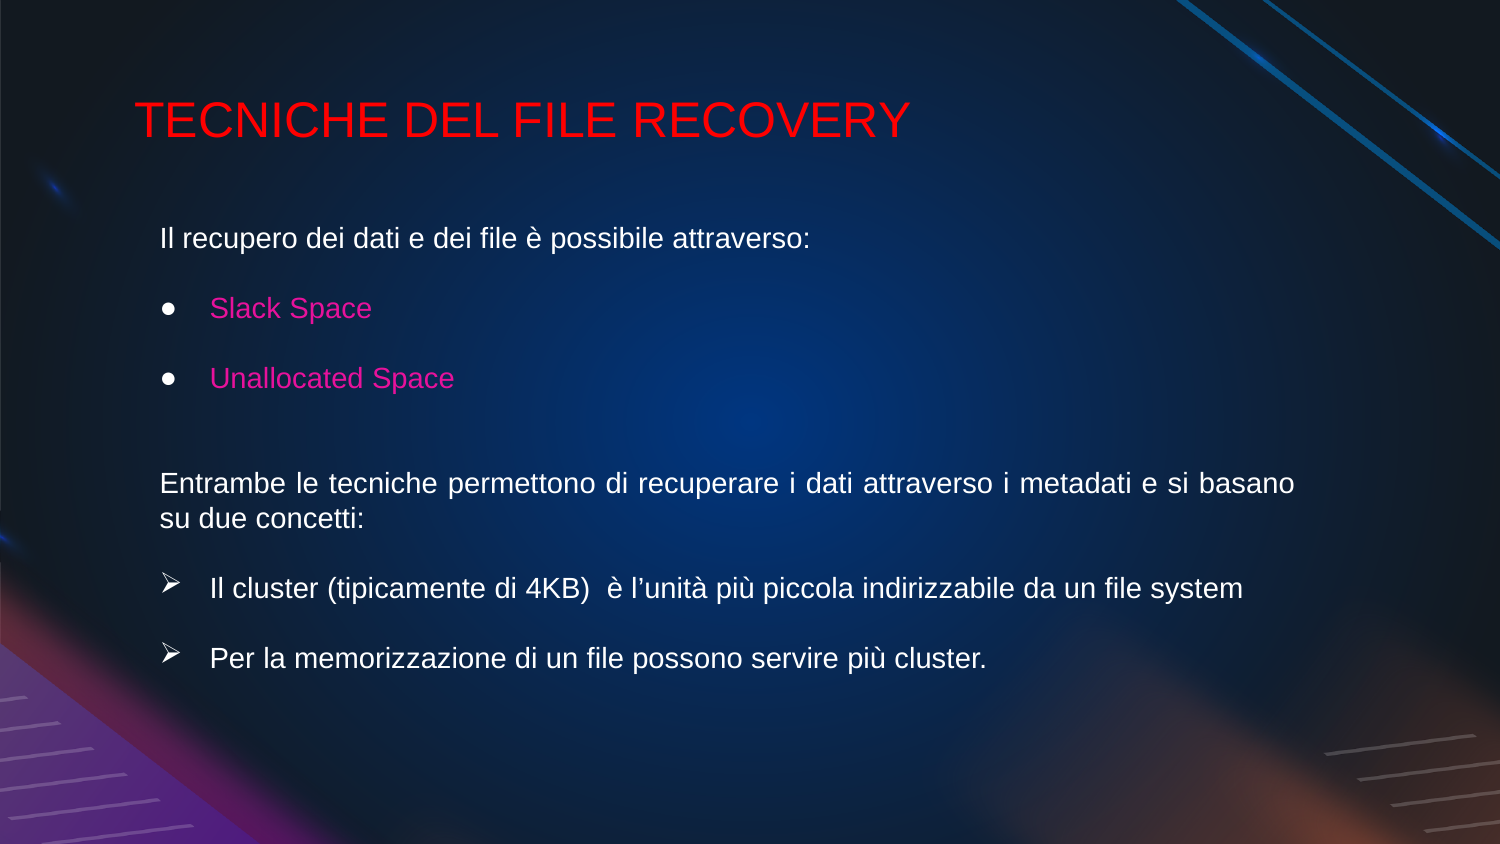

# TECNICHE DEL FILE RECOVERY
Il recupero dei dati e dei file è possibile attraverso:

Slack Space

Unallocated Space

Entrambe le tecniche permettono di recuperare i dati attraverso i metadati e si basano su due concetti:

Il cluster (tipicamente di 4KB)  è l’unità più piccola indirizzabile da un file system

Per la memorizzazione di un file possono servire più cluster.